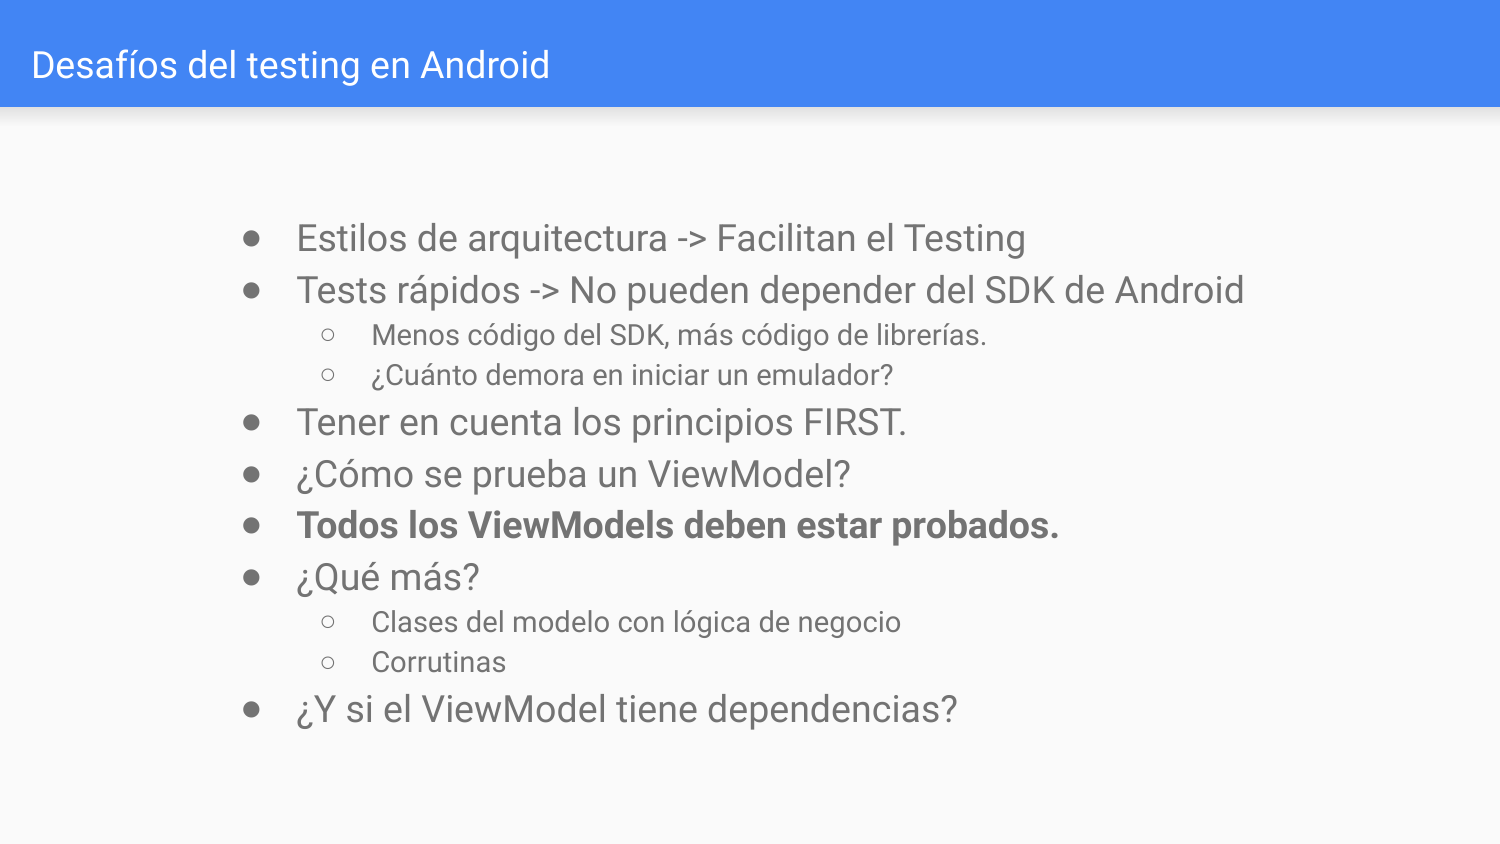

# Desafíos del testing en Android
Estilos de arquitectura -> Facilitan el Testing
Tests rápidos -> No pueden depender del SDK de Android
Menos código del SDK, más código de librerías.
¿Cuánto demora en iniciar un emulador?
Tener en cuenta los principios FIRST.
¿Cómo se prueba un ViewModel?
Todos los ViewModels deben estar probados.
¿Qué más?
Clases del modelo con lógica de negocio
Corrutinas
¿Y si el ViewModel tiene dependencias?